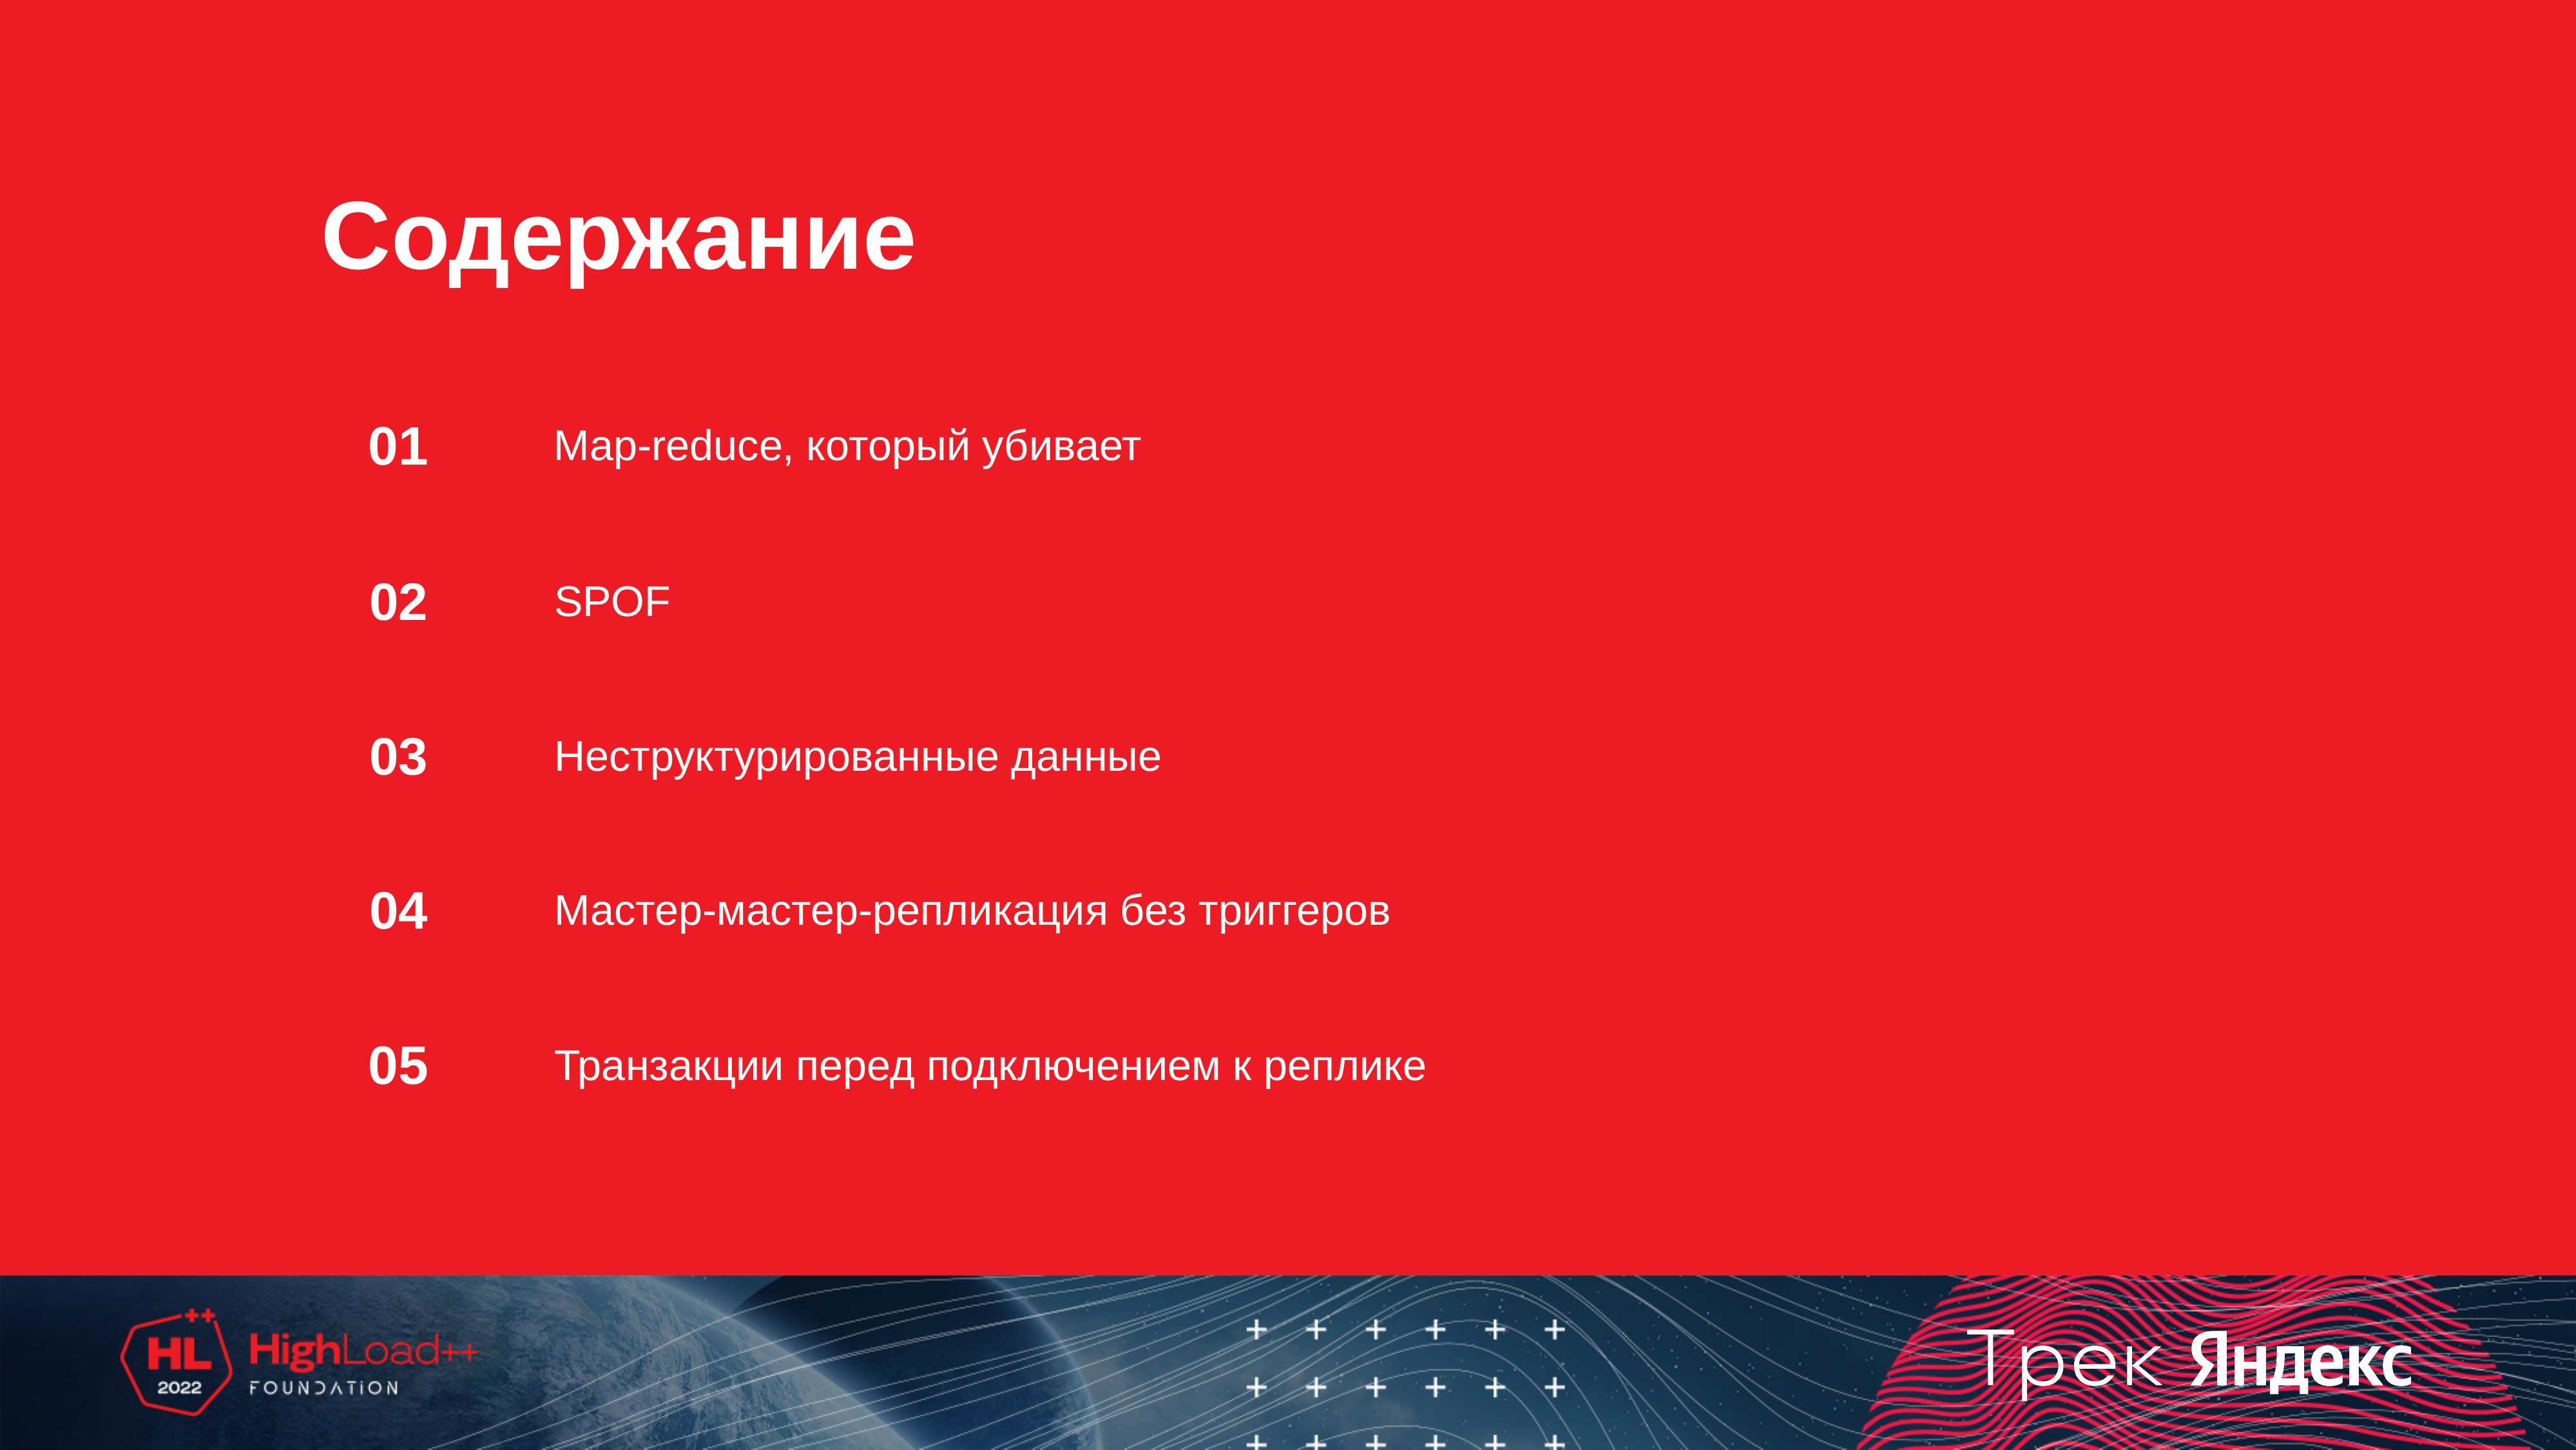

# Содержание
Map-reduce, который убивает
01
SPOF
02
Неструктурированные данные
03
Мастер-мастер-репликация без триггеров
04
05
Транзакции перед подключением к реплике